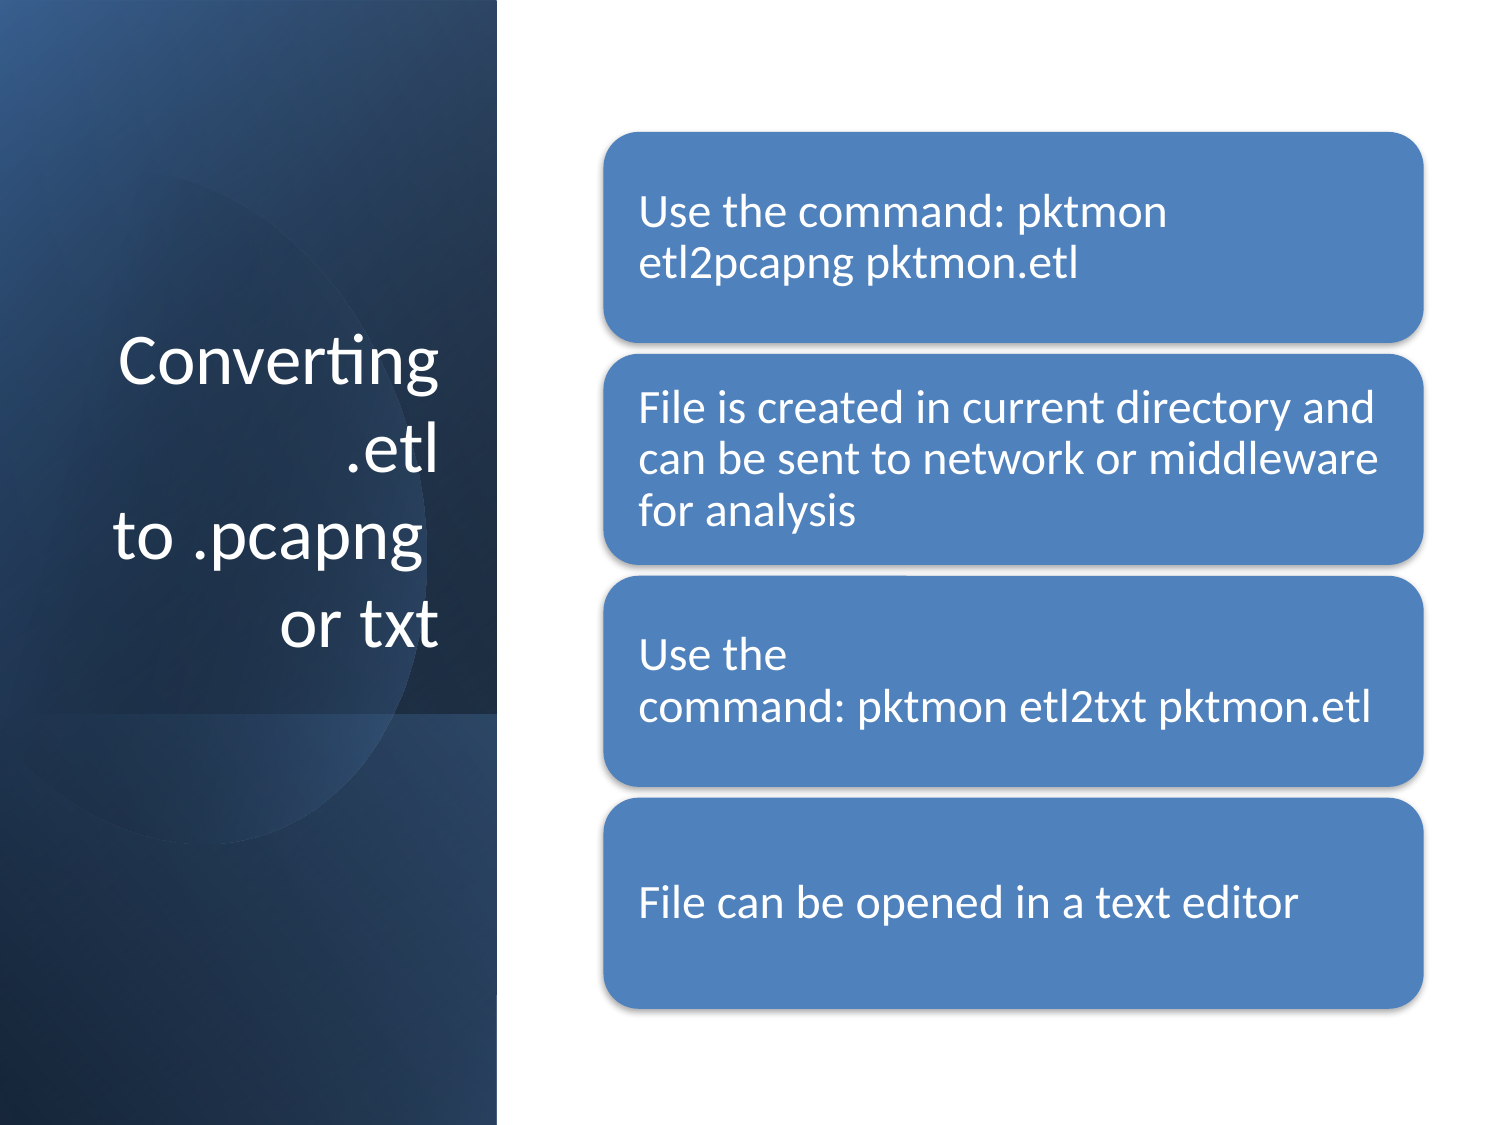

Use the command: pktmon etl2pcapng pktmon.etl
File is created in current directory and can be sent to network or middleware for analysis
Use the command: pktmon etl2txt pktmon.etl
File can be opened in a text editor

# Converting .etl to .pcapng or txt